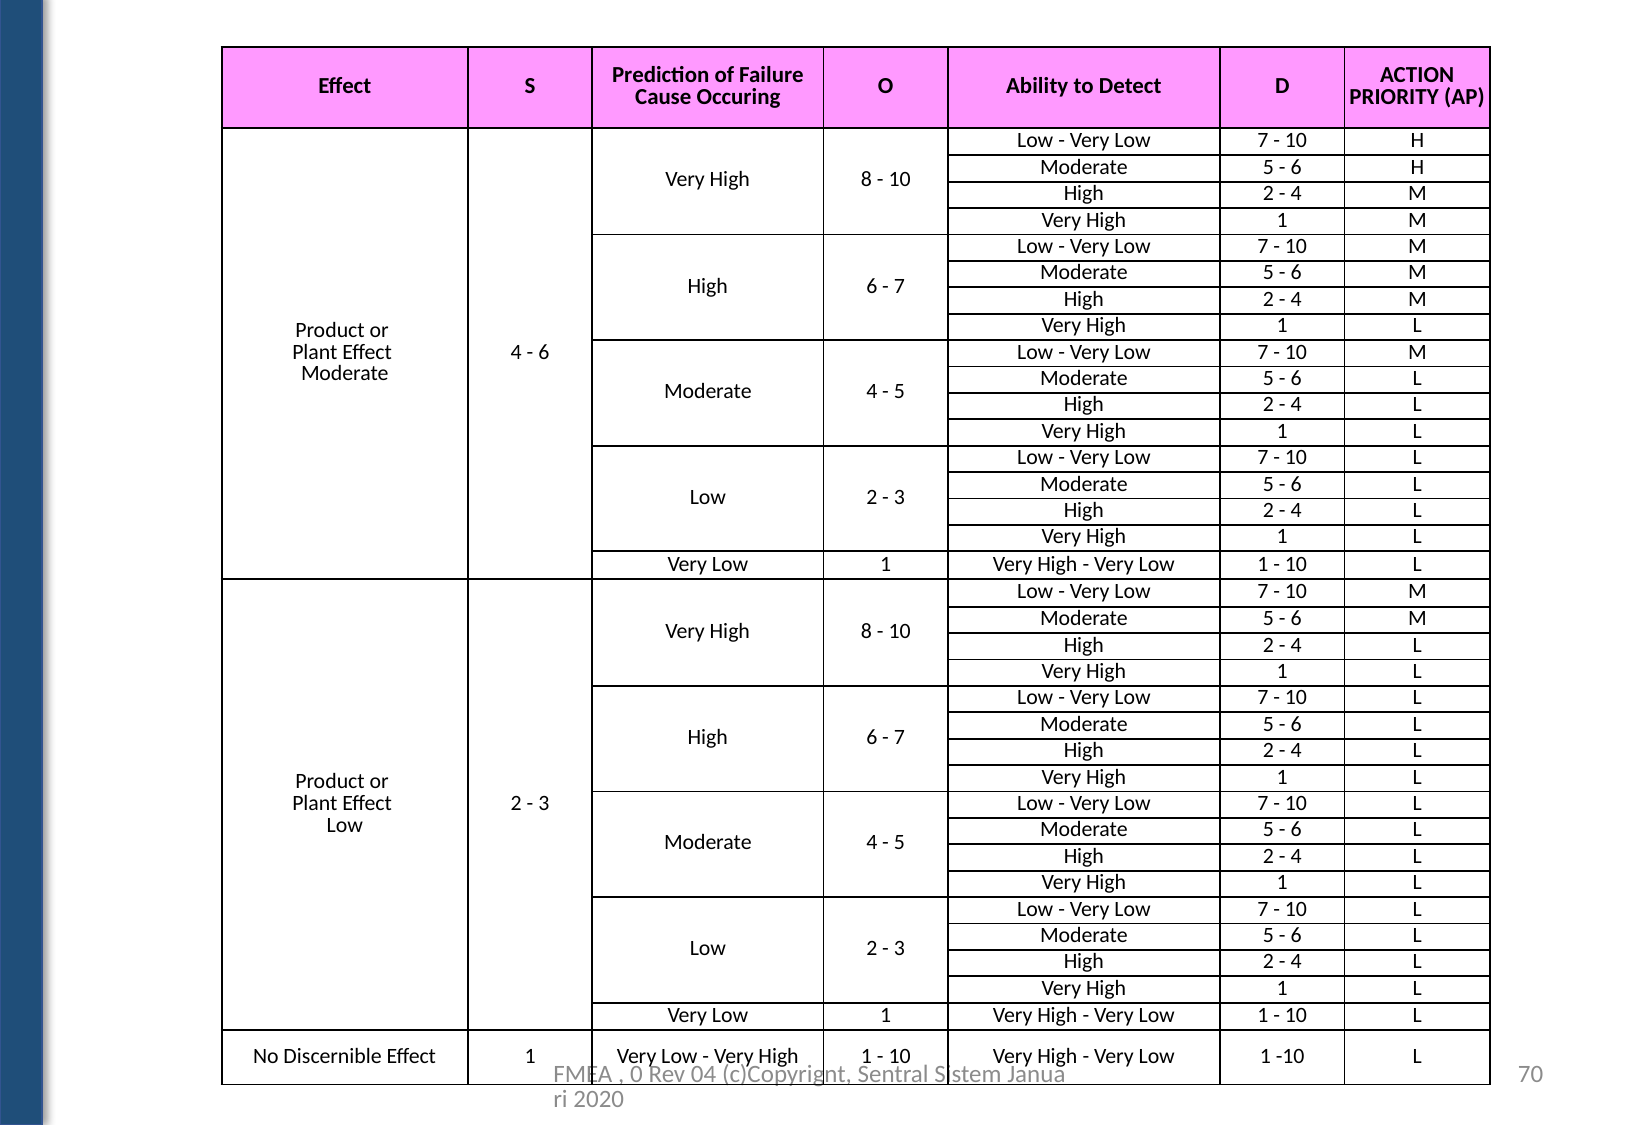

| Effect | S | Prediction of Failure Cause Occuring | O | Ability to Detect | D | ACTION PRIORITY (AP) |
| --- | --- | --- | --- | --- | --- | --- |
| Product or Plant Effect Moderate | 4 - 6 | Very High | 8 - 10 | Low - Very Low | 7 - 10 | H |
|  |  |  |  | Moderate | 5 - 6 | H |
|  |  |  |  | High | 2 - 4 | M |
|  |  |  |  | Very High | 1 | M |
|  |  | High | 6 - 7 | Low - Very Low | 7 - 10 | M |
|  |  |  |  | Moderate | 5 - 6 | M |
|  |  |  |  | High | 2 - 4 | M |
|  |  |  |  | Very High | 1 | L |
|  |  | Moderate | 4 - 5 | Low - Very Low | 7 - 10 | M |
|  |  |  |  | Moderate | 5 - 6 | L |
|  |  |  |  | High | 2 - 4 | L |
|  |  |  |  | Very High | 1 | L |
|  |  | Low | 2 - 3 | Low - Very Low | 7 - 10 | L |
|  |  |  |  | Moderate | 5 - 6 | L |
|  |  |  |  | High | 2 - 4 | L |
|  |  |  |  | Very High | 1 | L |
|  |  | Very Low | 1 | Very High - Very Low | 1 - 10 | L |
| Product or Plant Effect Low | 2 - 3 | Very High | 8 - 10 | Low - Very Low | 7 - 10 | M |
|  |  |  |  | Moderate | 5 - 6 | M |
|  |  |  |  | High | 2 - 4 | L |
|  |  |  |  | Very High | 1 | L |
|  |  | High | 6 - 7 | Low - Very Low | 7 - 10 | L |
|  |  |  |  | Moderate | 5 - 6 | L |
|  |  |  |  | High | 2 - 4 | L |
|  |  |  |  | Very High | 1 | L |
|  |  | Moderate | 4 - 5 | Low - Very Low | 7 - 10 | L |
|  |  |  |  | Moderate | 5 - 6 | L |
|  |  |  |  | High | 2 - 4 | L |
|  |  |  |  | Very High | 1 | L |
|  |  | Low | 2 - 3 | Low - Very Low | 7 - 10 | L |
|  |  |  |  | Moderate | 5 - 6 | L |
|  |  |  |  | High | 2 - 4 | L |
|  |  |  |  | Very High | 1 | L |
|  |  | Very Low | 1 | Very High - Very Low | 1 - 10 | L |
| No Discernible Effect | 1 | Very Low - Very High | 1 - 10 | Very High - Very Low | 1 -10 | L |
FMEA , 0 Rev 04 (c)Copyrignt, Sentral Sistem Januari 2020
70